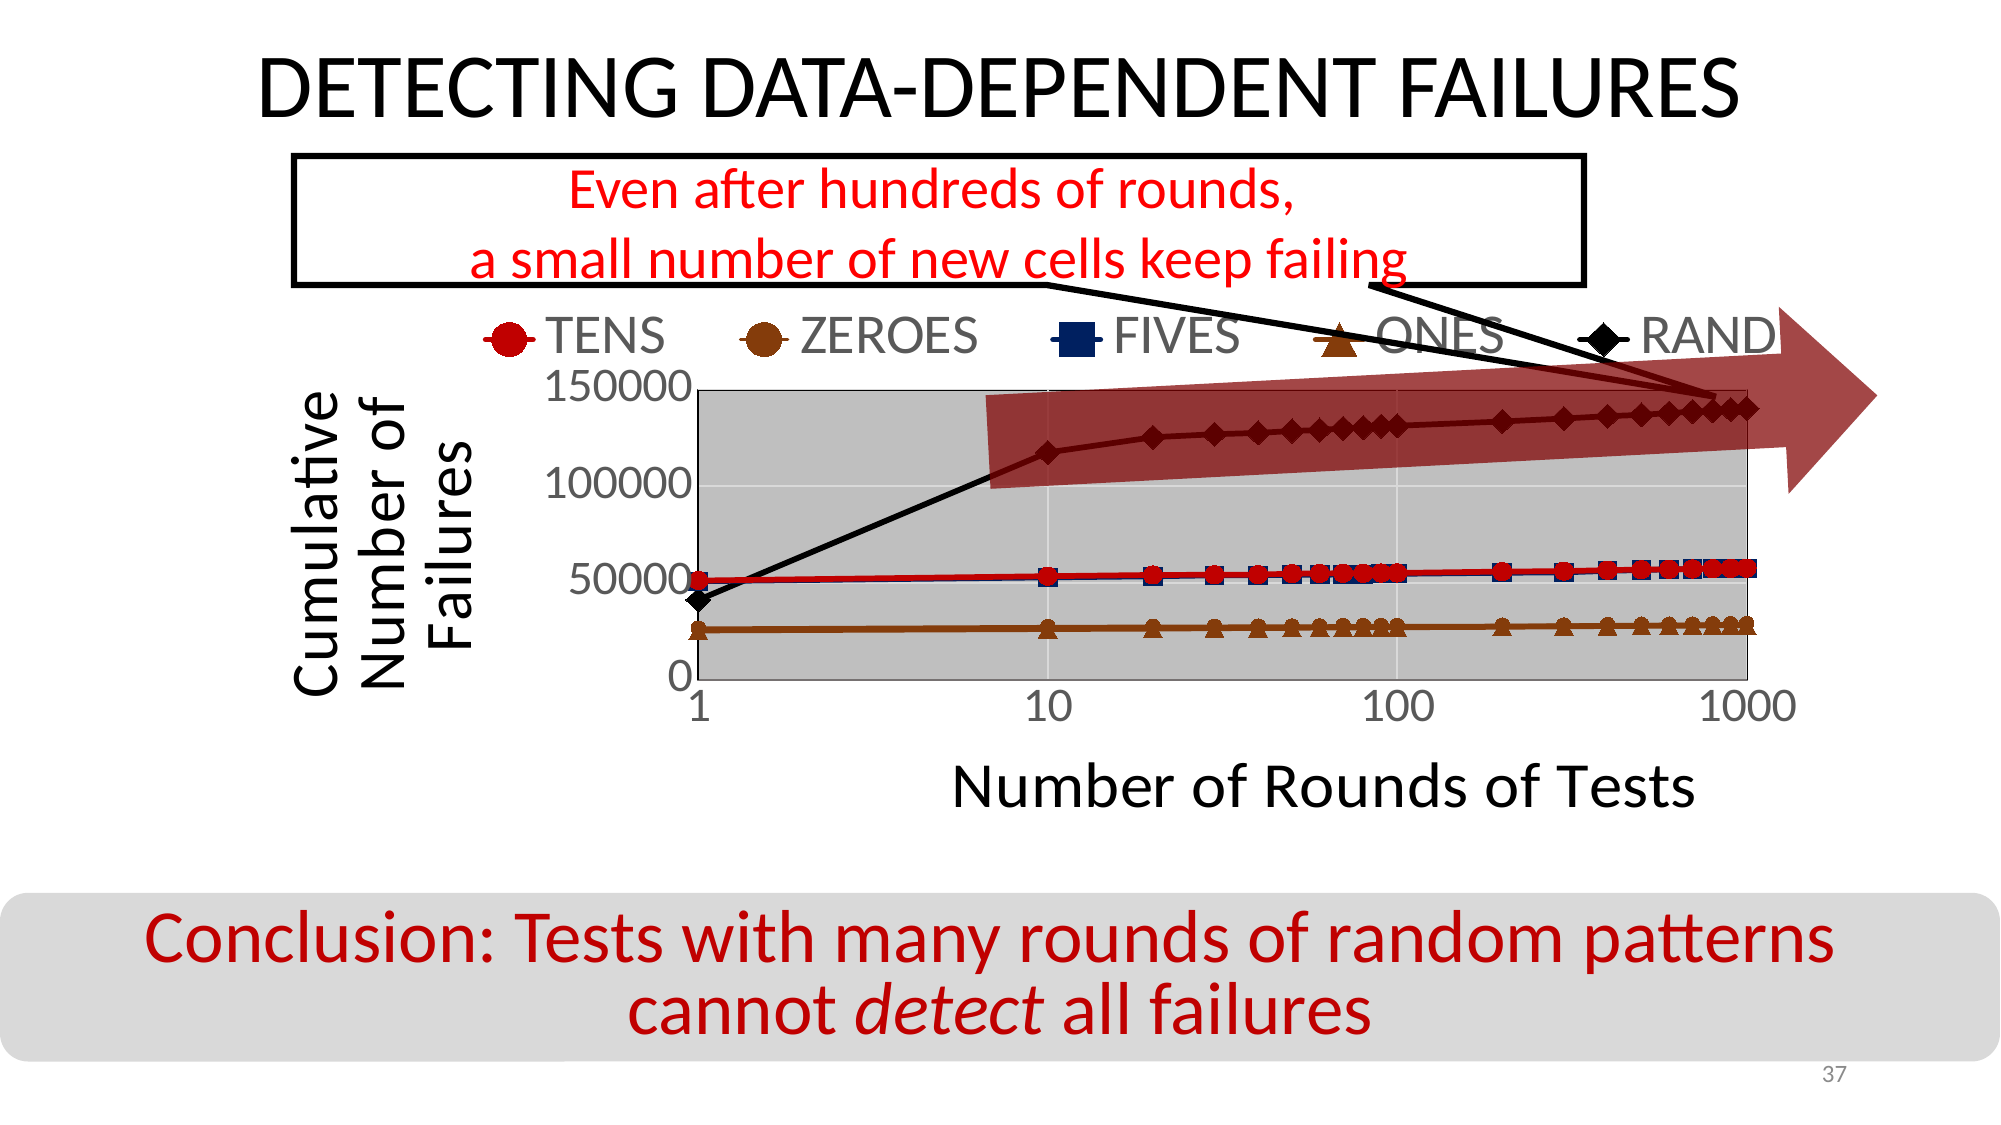

# DETECTING DATA-DEPENDENT FAILURES
Even after hundreds of rounds,
a small number of new cells keep failing

### Chart

| Category | TENS | ZEROES | FIVES | ONES | RAND |
|---|---|---|---|---|---|
Conclusion: Tests with many rounds of random patterns
cannot detect all failures
37